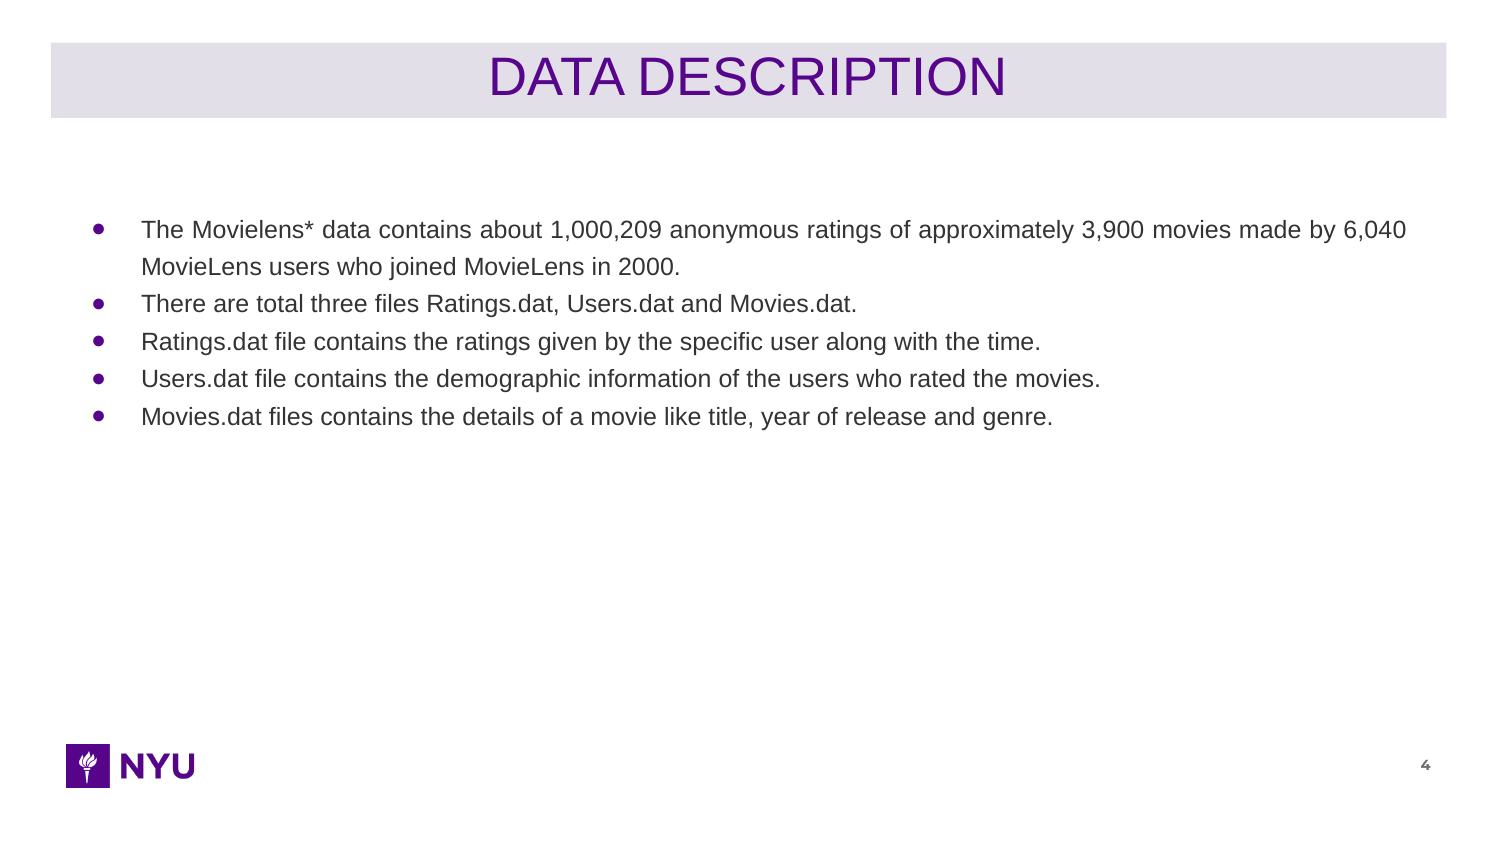

# DATA DESCRIPTION
The Movielens* data contains about 1,000,209 anonymous ratings of approximately 3,900 movies made by 6,040 MovieLens users who joined MovieLens in 2000.
There are total three files Ratings.dat, Users.dat and Movies.dat.
Ratings.dat file contains the ratings given by the specific user along with the time.
Users.dat file contains the demographic information of the users who rated the movies.
Movies.dat files contains the details of a movie like title, year of release and genre.